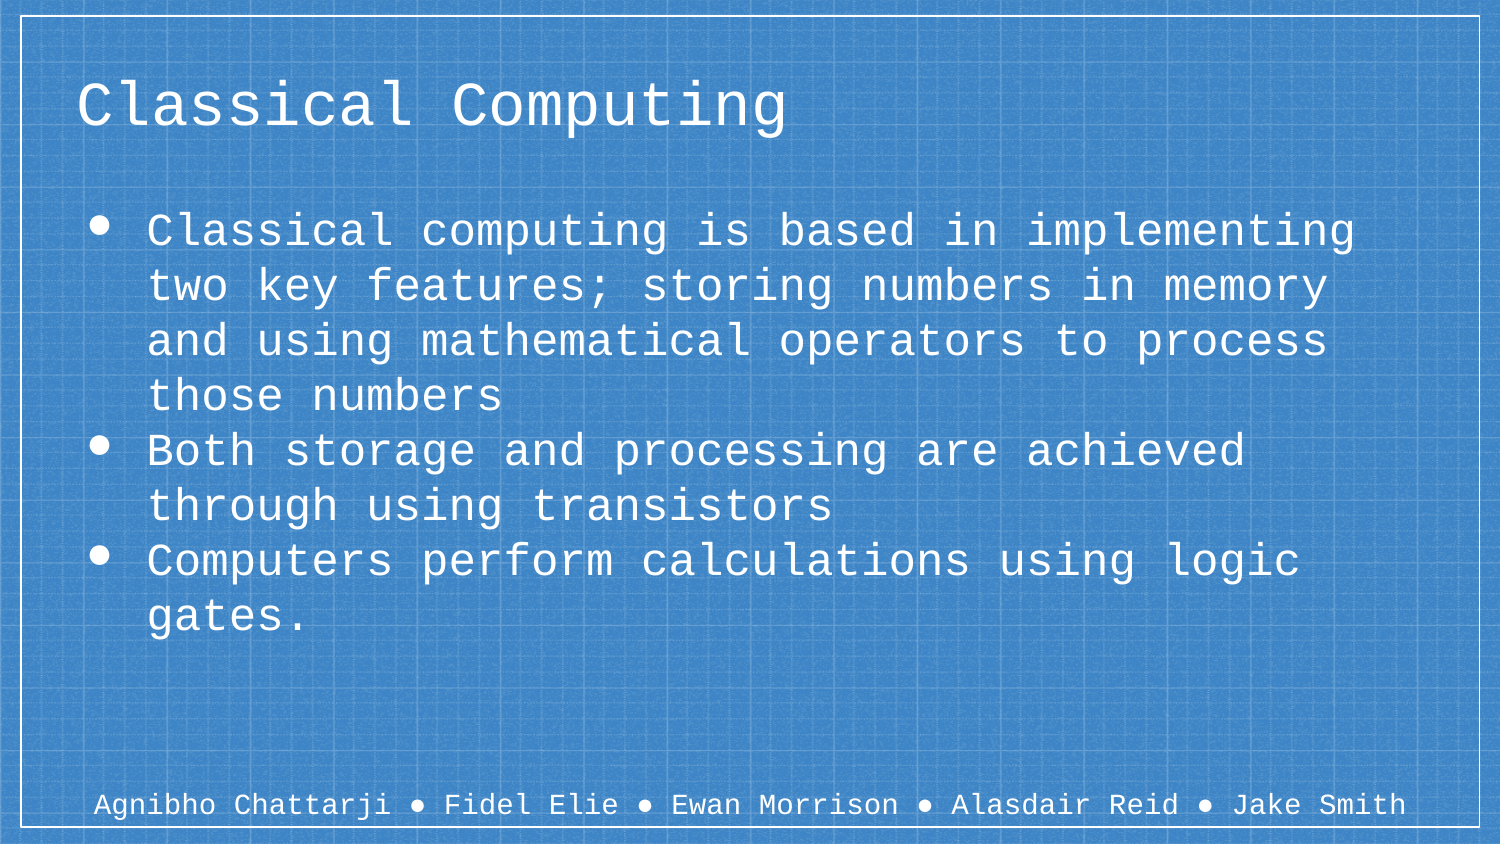

# Classical Computing
Classical computing is based in implementing two key features; storing numbers in memory and using mathematical operators to process those numbers
Both storage and processing are achieved through using transistors
Computers perform calculations using logic gates.
Agnibho Chattarji ● Fidel Elie ● Ewan Morrison ● Alasdair Reid ● Jake Smith